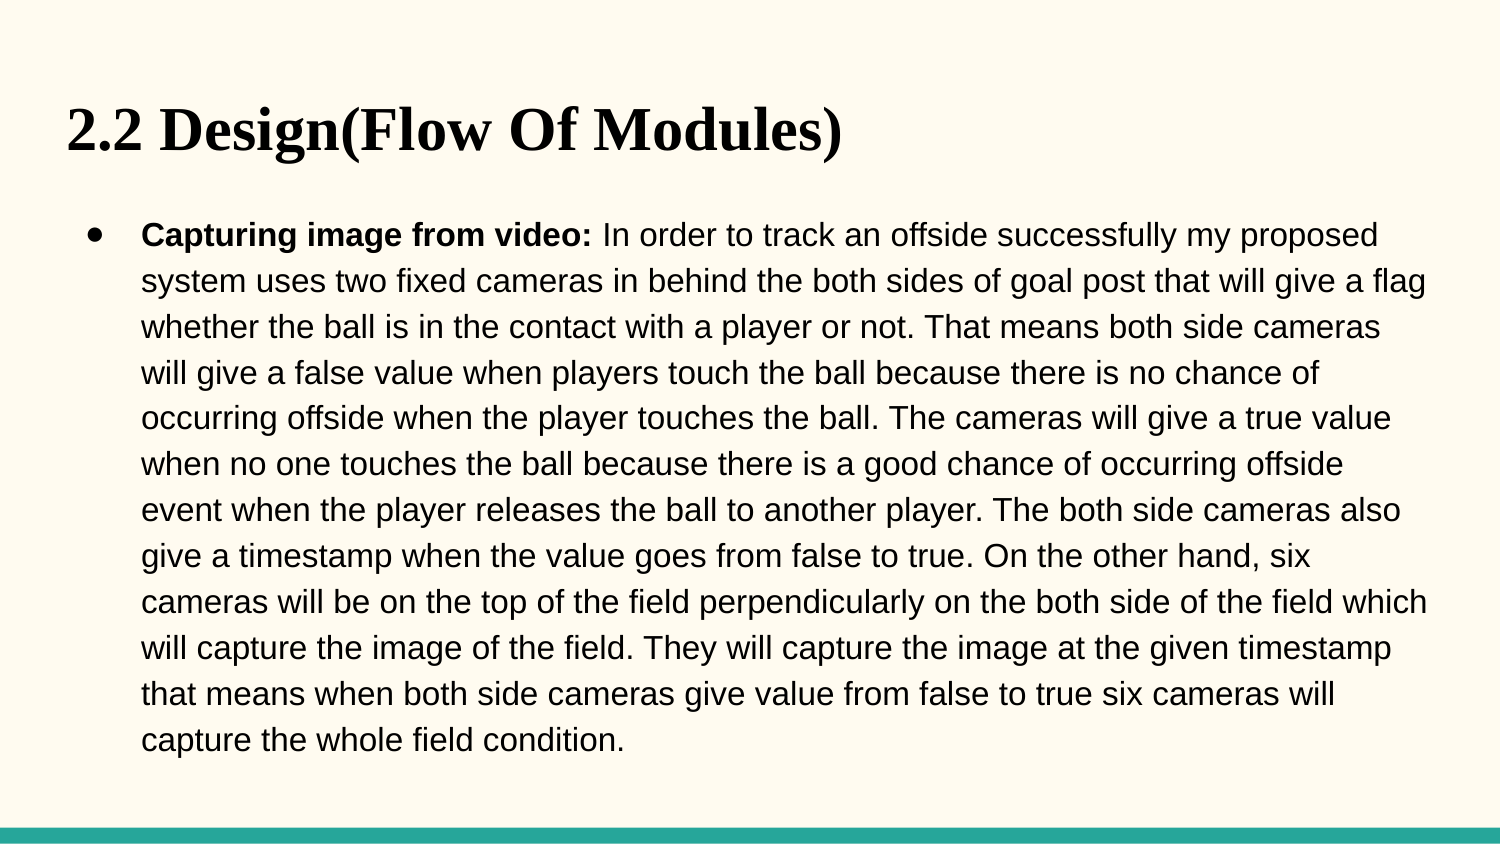

# 2.2 Design(Flow Of Modules)
Capturing image from video: In order to track an offside successfully my proposed system uses two fixed cameras in behind the both sides of goal post that will give a flag whether the ball is in the contact with a player or not. That means both side cameras will give a false value when players touch the ball because there is no chance of occurring offside when the player touches the ball. The cameras will give a true value when no one touches the ball because there is a good chance of occurring offside event when the player releases the ball to another player. The both side cameras also give a timestamp when the value goes from false to true. On the other hand, six cameras will be on the top of the field perpendicularly on the both side of the field which will capture the image of the field. They will capture the image at the given timestamp that means when both side cameras give value from false to true six cameras will capture the whole field condition.